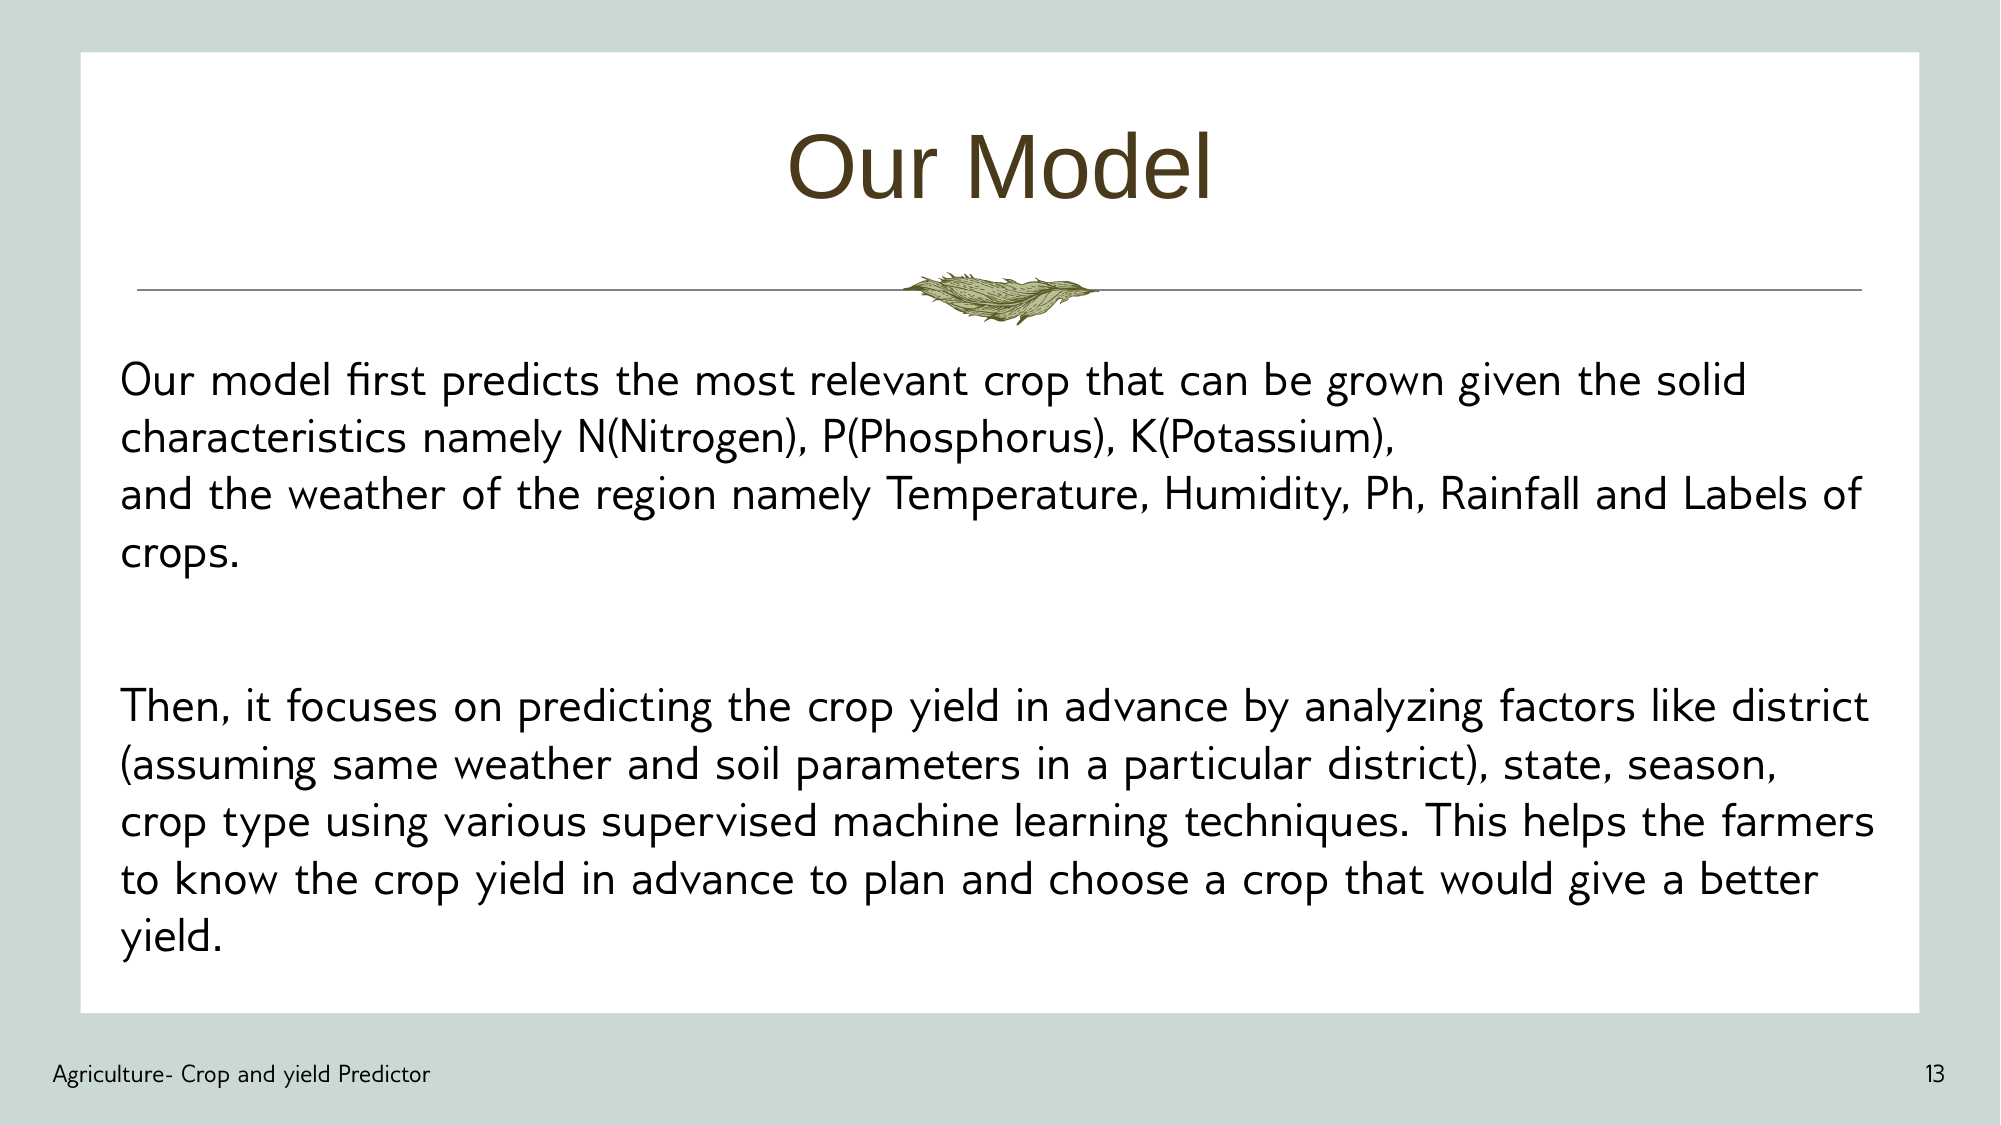

# Our Model
Our model first predicts the most relevant crop that can be grown given the solid characteristics namely N(Nitrogen), P(Phosphorus), K(Potassium),
and the weather of the region namely Temperature, Humidity, Ph, Rainfall and Labels of crops.
Then, it focuses on predicting the crop yield in advance by analyzing factors like district (assuming same weather and soil parameters in a particular district), state, season, crop type using various supervised machine learning techniques. This helps the farmers to know the crop yield in advance to plan and choose a crop that would give a better yield.
Agriculture- Crop and yield Predictor
13